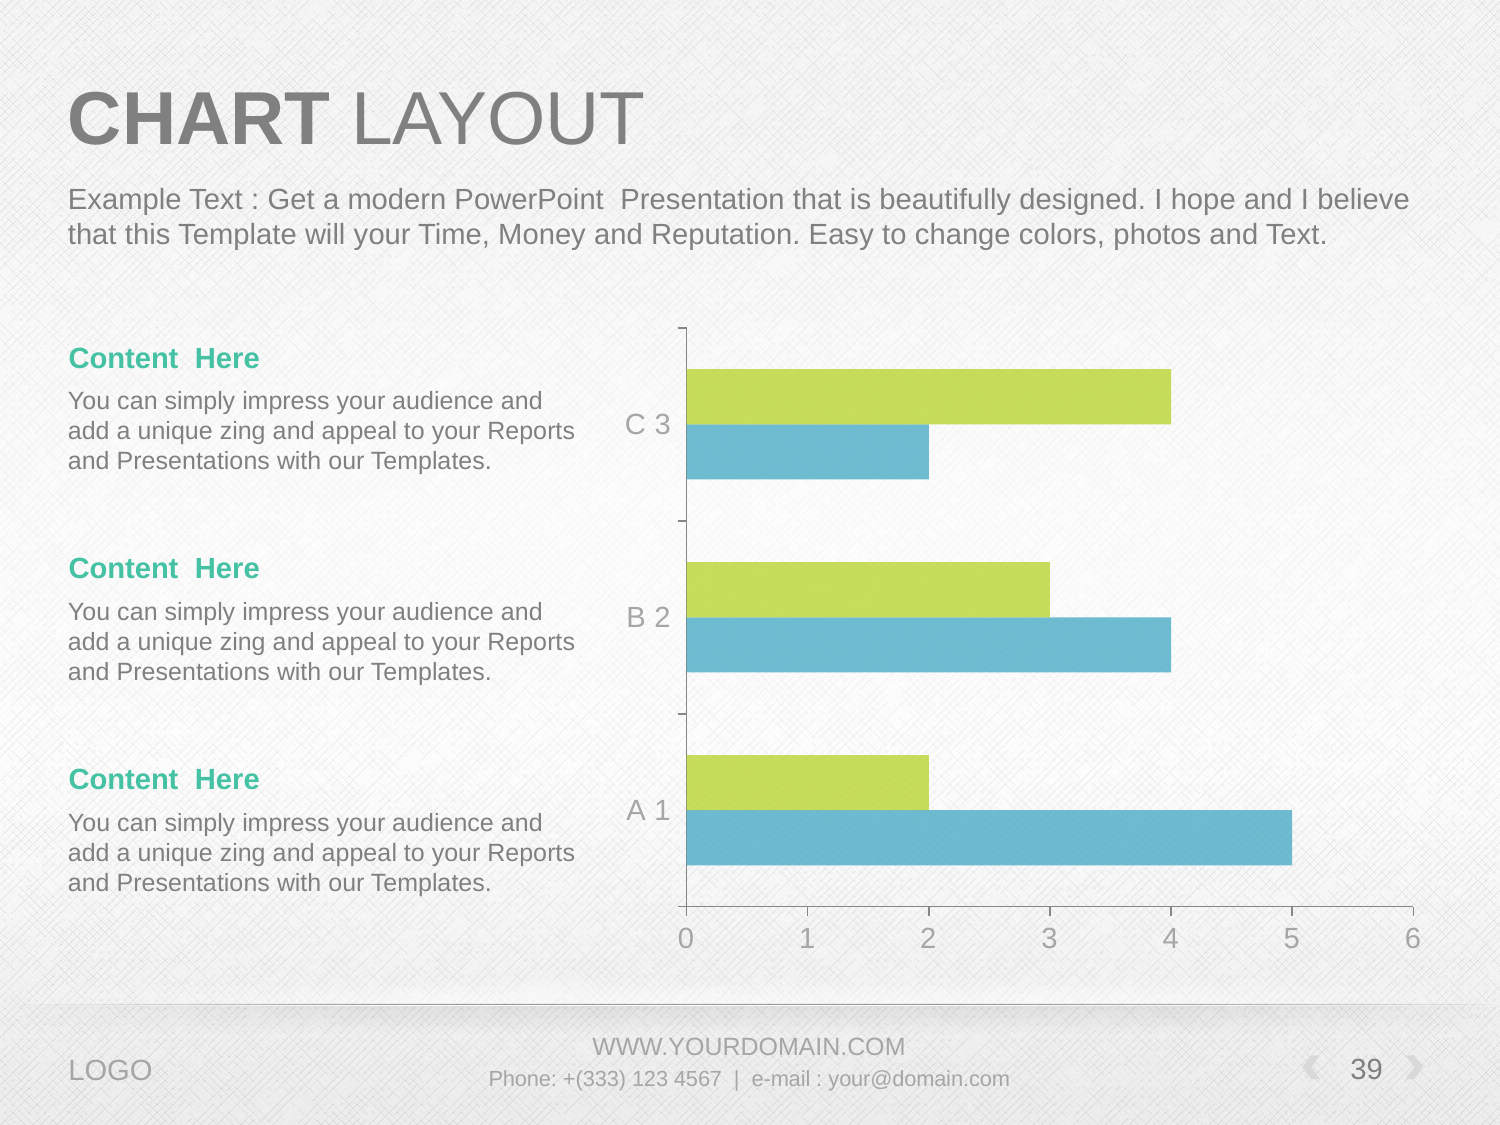

# CHART LAYOUT
Example Text : Get a modern PowerPoint  Presentation that is beautifully designed. I hope and I believe that this Template will your Time, Money and Reputation. Easy to change colors, photos and Text.

### Chart

| Category | Series 1 | Series 2 |
|---|---|---|
| A 1 | 5.0 | 2.0 |
| B 2 | 4.0 | 3.0 |
| C 3 | 2.0 | 4.0 |
Content  Here
You can simply impress your audience and add a unique zing and appeal to your Reports and Presentations with our Templates.
Content  Here
You can simply impress your audience and add a unique zing and appeal to your Reports and Presentations with our Templates.
Content  Here
You can simply impress your audience and add a unique zing and appeal to your Reports and Presentations with our Templates.